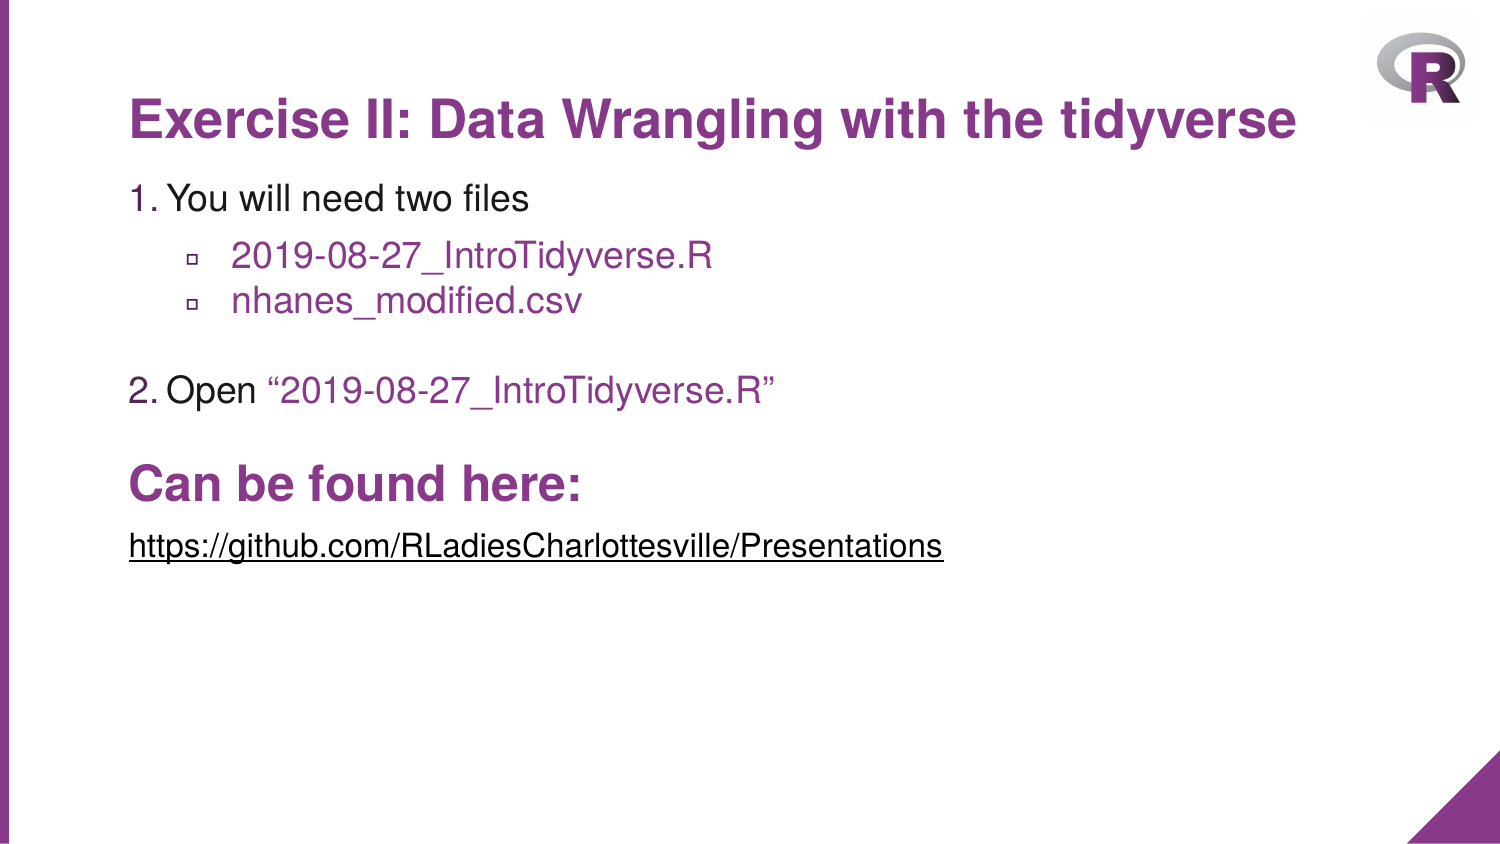

# Exercise II: Data Wrangling with the tidyverse
You will need two files
2019-08-27_IntroTidyverse.R
nhanes_modified.csv

Open “2019-08-27_IntroTidyverse.R”

Can be found here:
https://github.com/RLadiesCharlottesville/Presentations